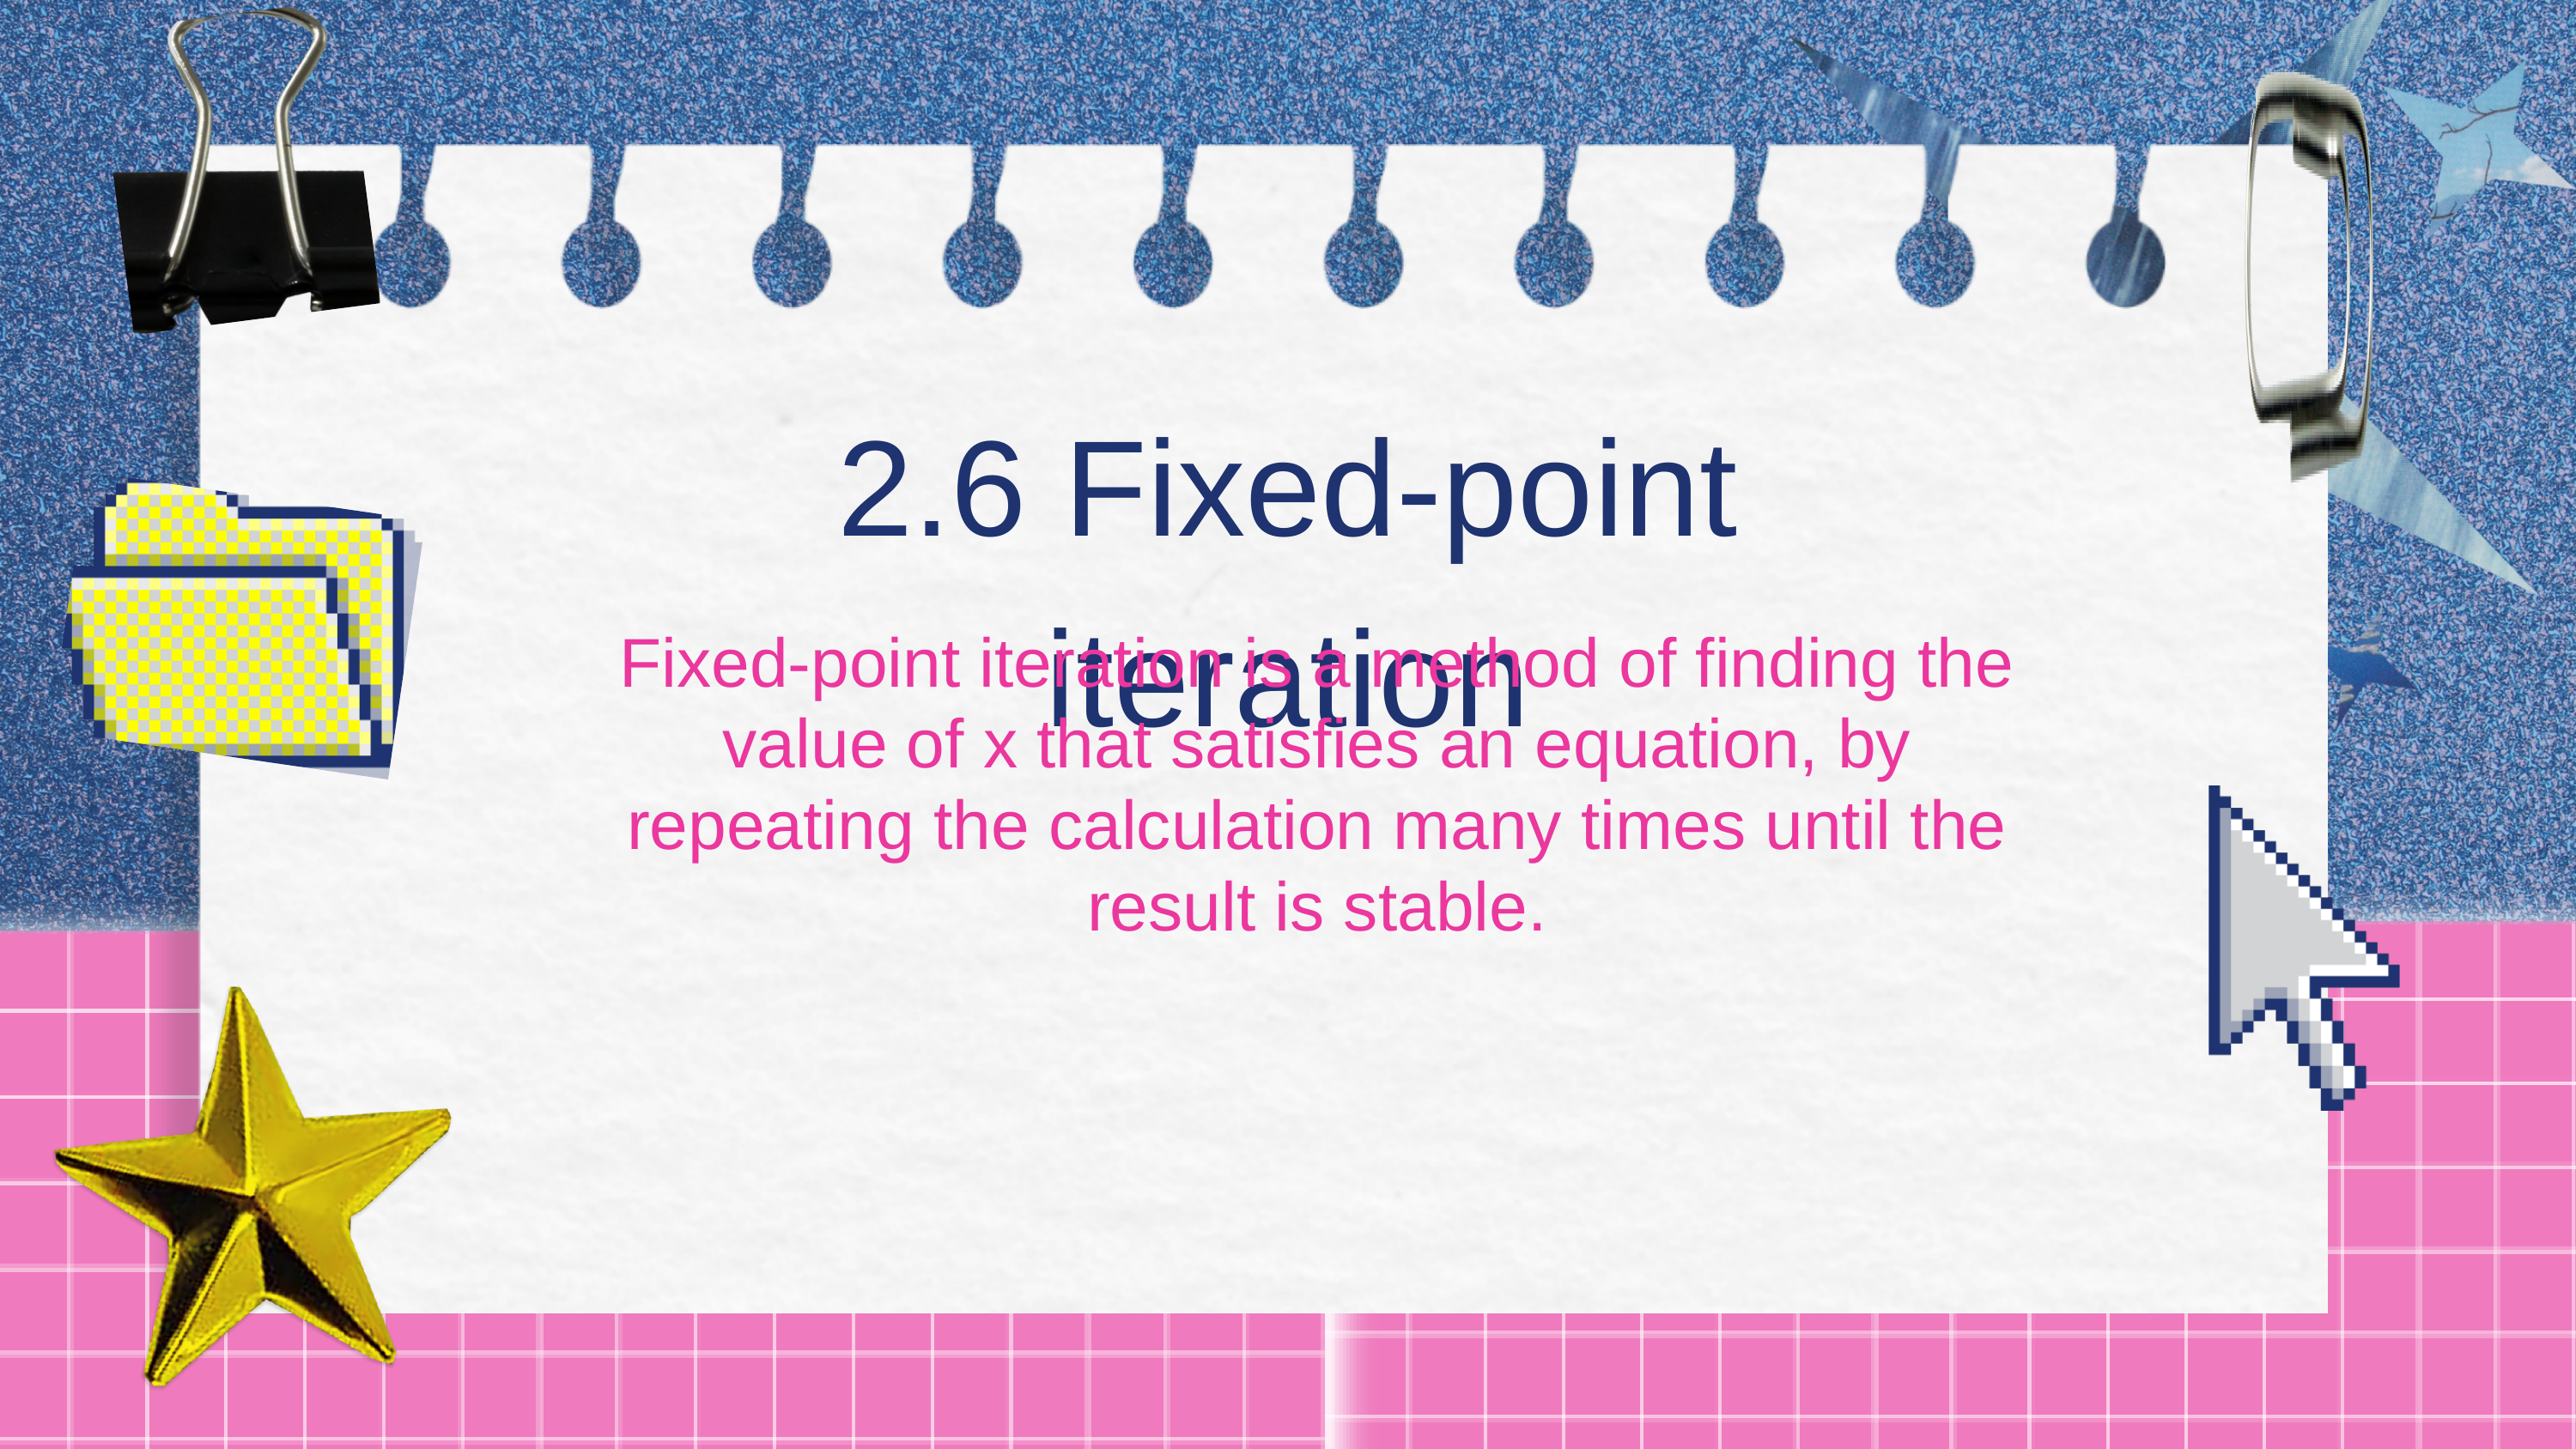

2.6 Fixed-point iteration

Fixed-point iteration is a method of finding the value of x that satisfies an equation, by repeating the calculation many times until the result is stable.